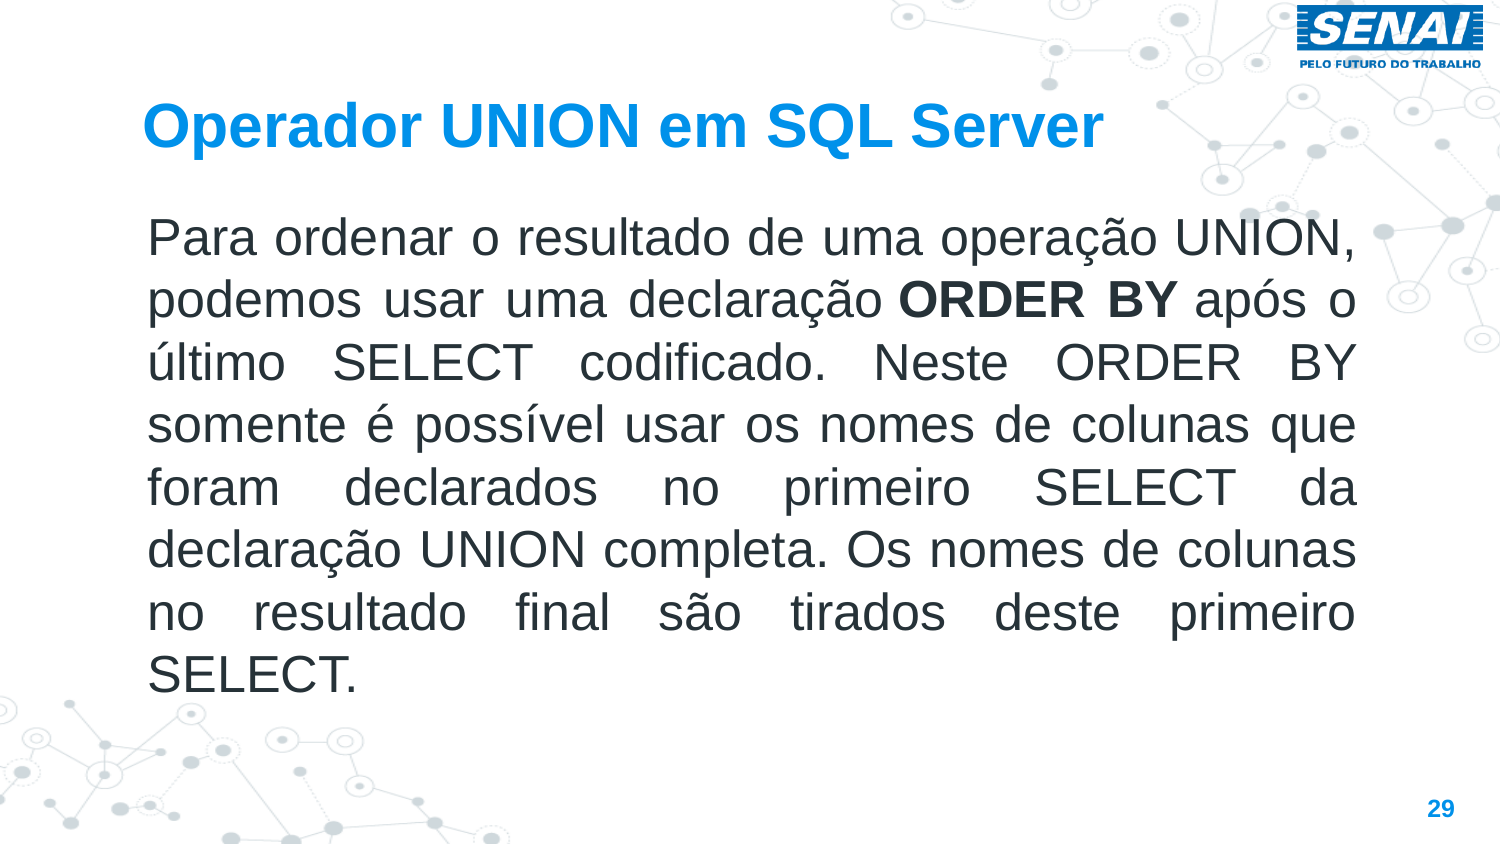

# Operador UNION em SQL Server
Para ordenar o resultado de uma operação UNION, podemos usar uma declaração ORDER BY após o último SELECT codificado. Neste ORDER BY somente é possível usar os nomes de colunas que foram declarados no primeiro SELECT da declaração UNION completa. Os nomes de colunas no resultado final são tirados deste primeiro SELECT.
29